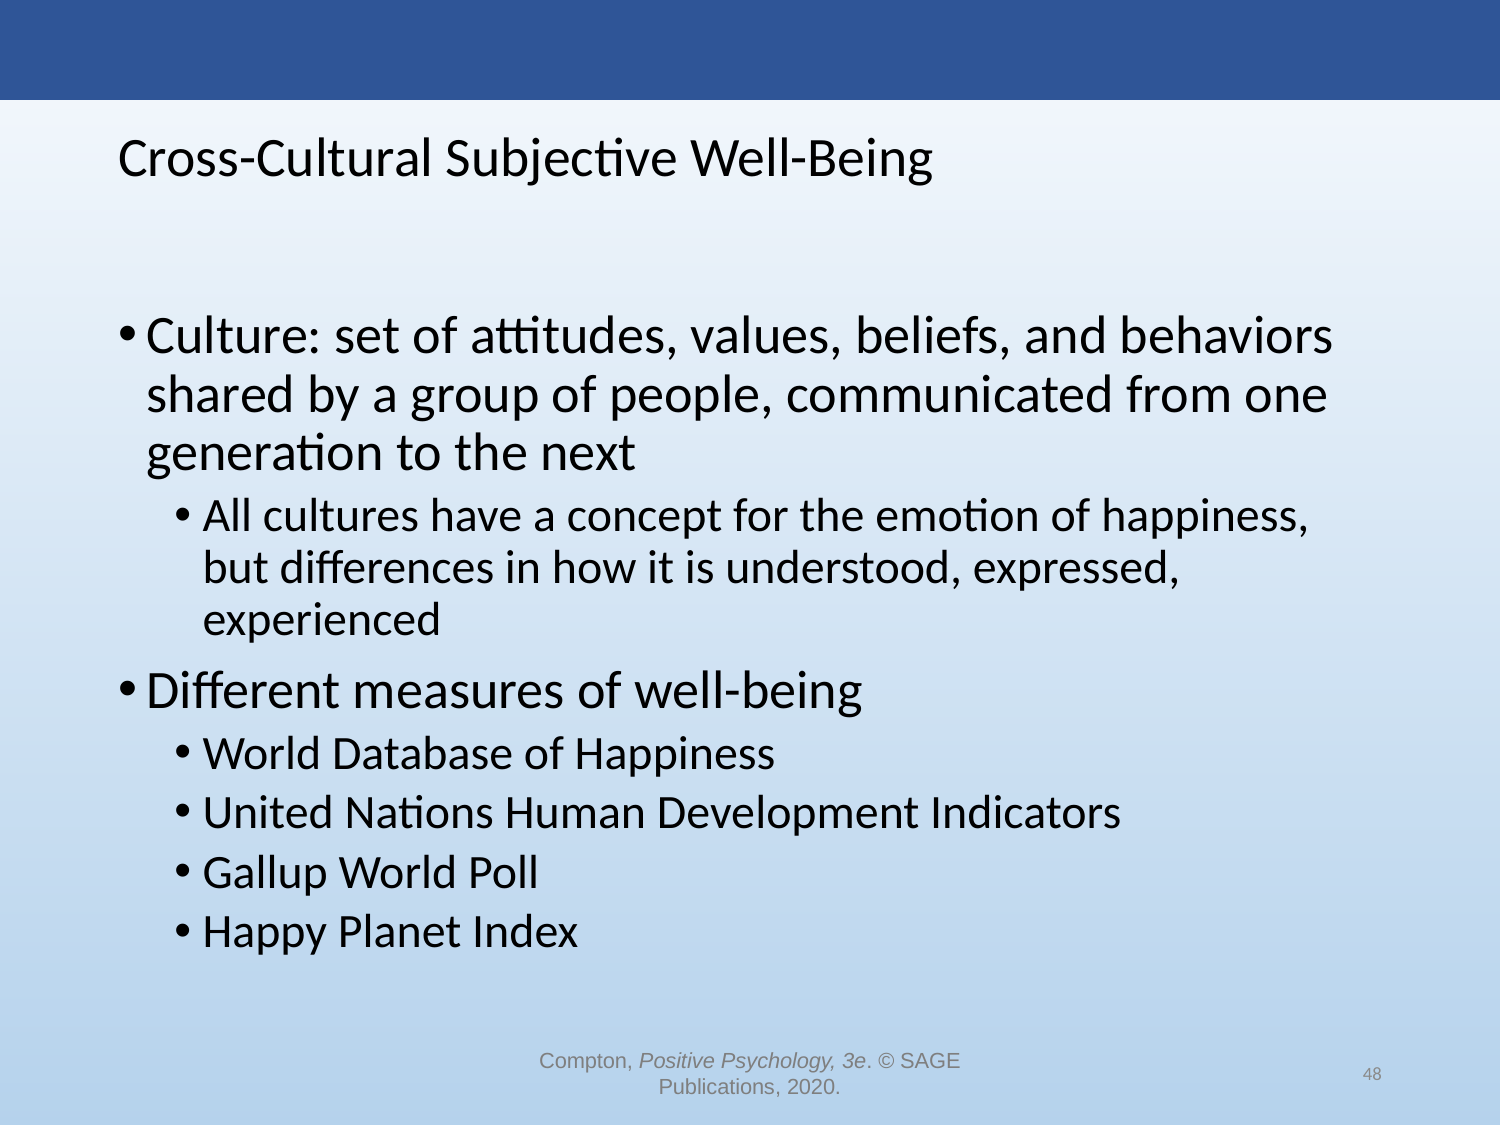

# Cross-Cultural Subjective Well-Being
Culture: set of attitudes, values, beliefs, and behaviors shared by a group of people, communicated from one generation to the next
All cultures have a concept for the emotion of happiness, but differences in how it is understood, expressed, experienced
Different measures of well-being
World Database of Happiness
United Nations Human Development Indicators
Gallup World Poll
Happy Planet Index
Compton, Positive Psychology, 3e. © SAGE Publications, 2020.
48